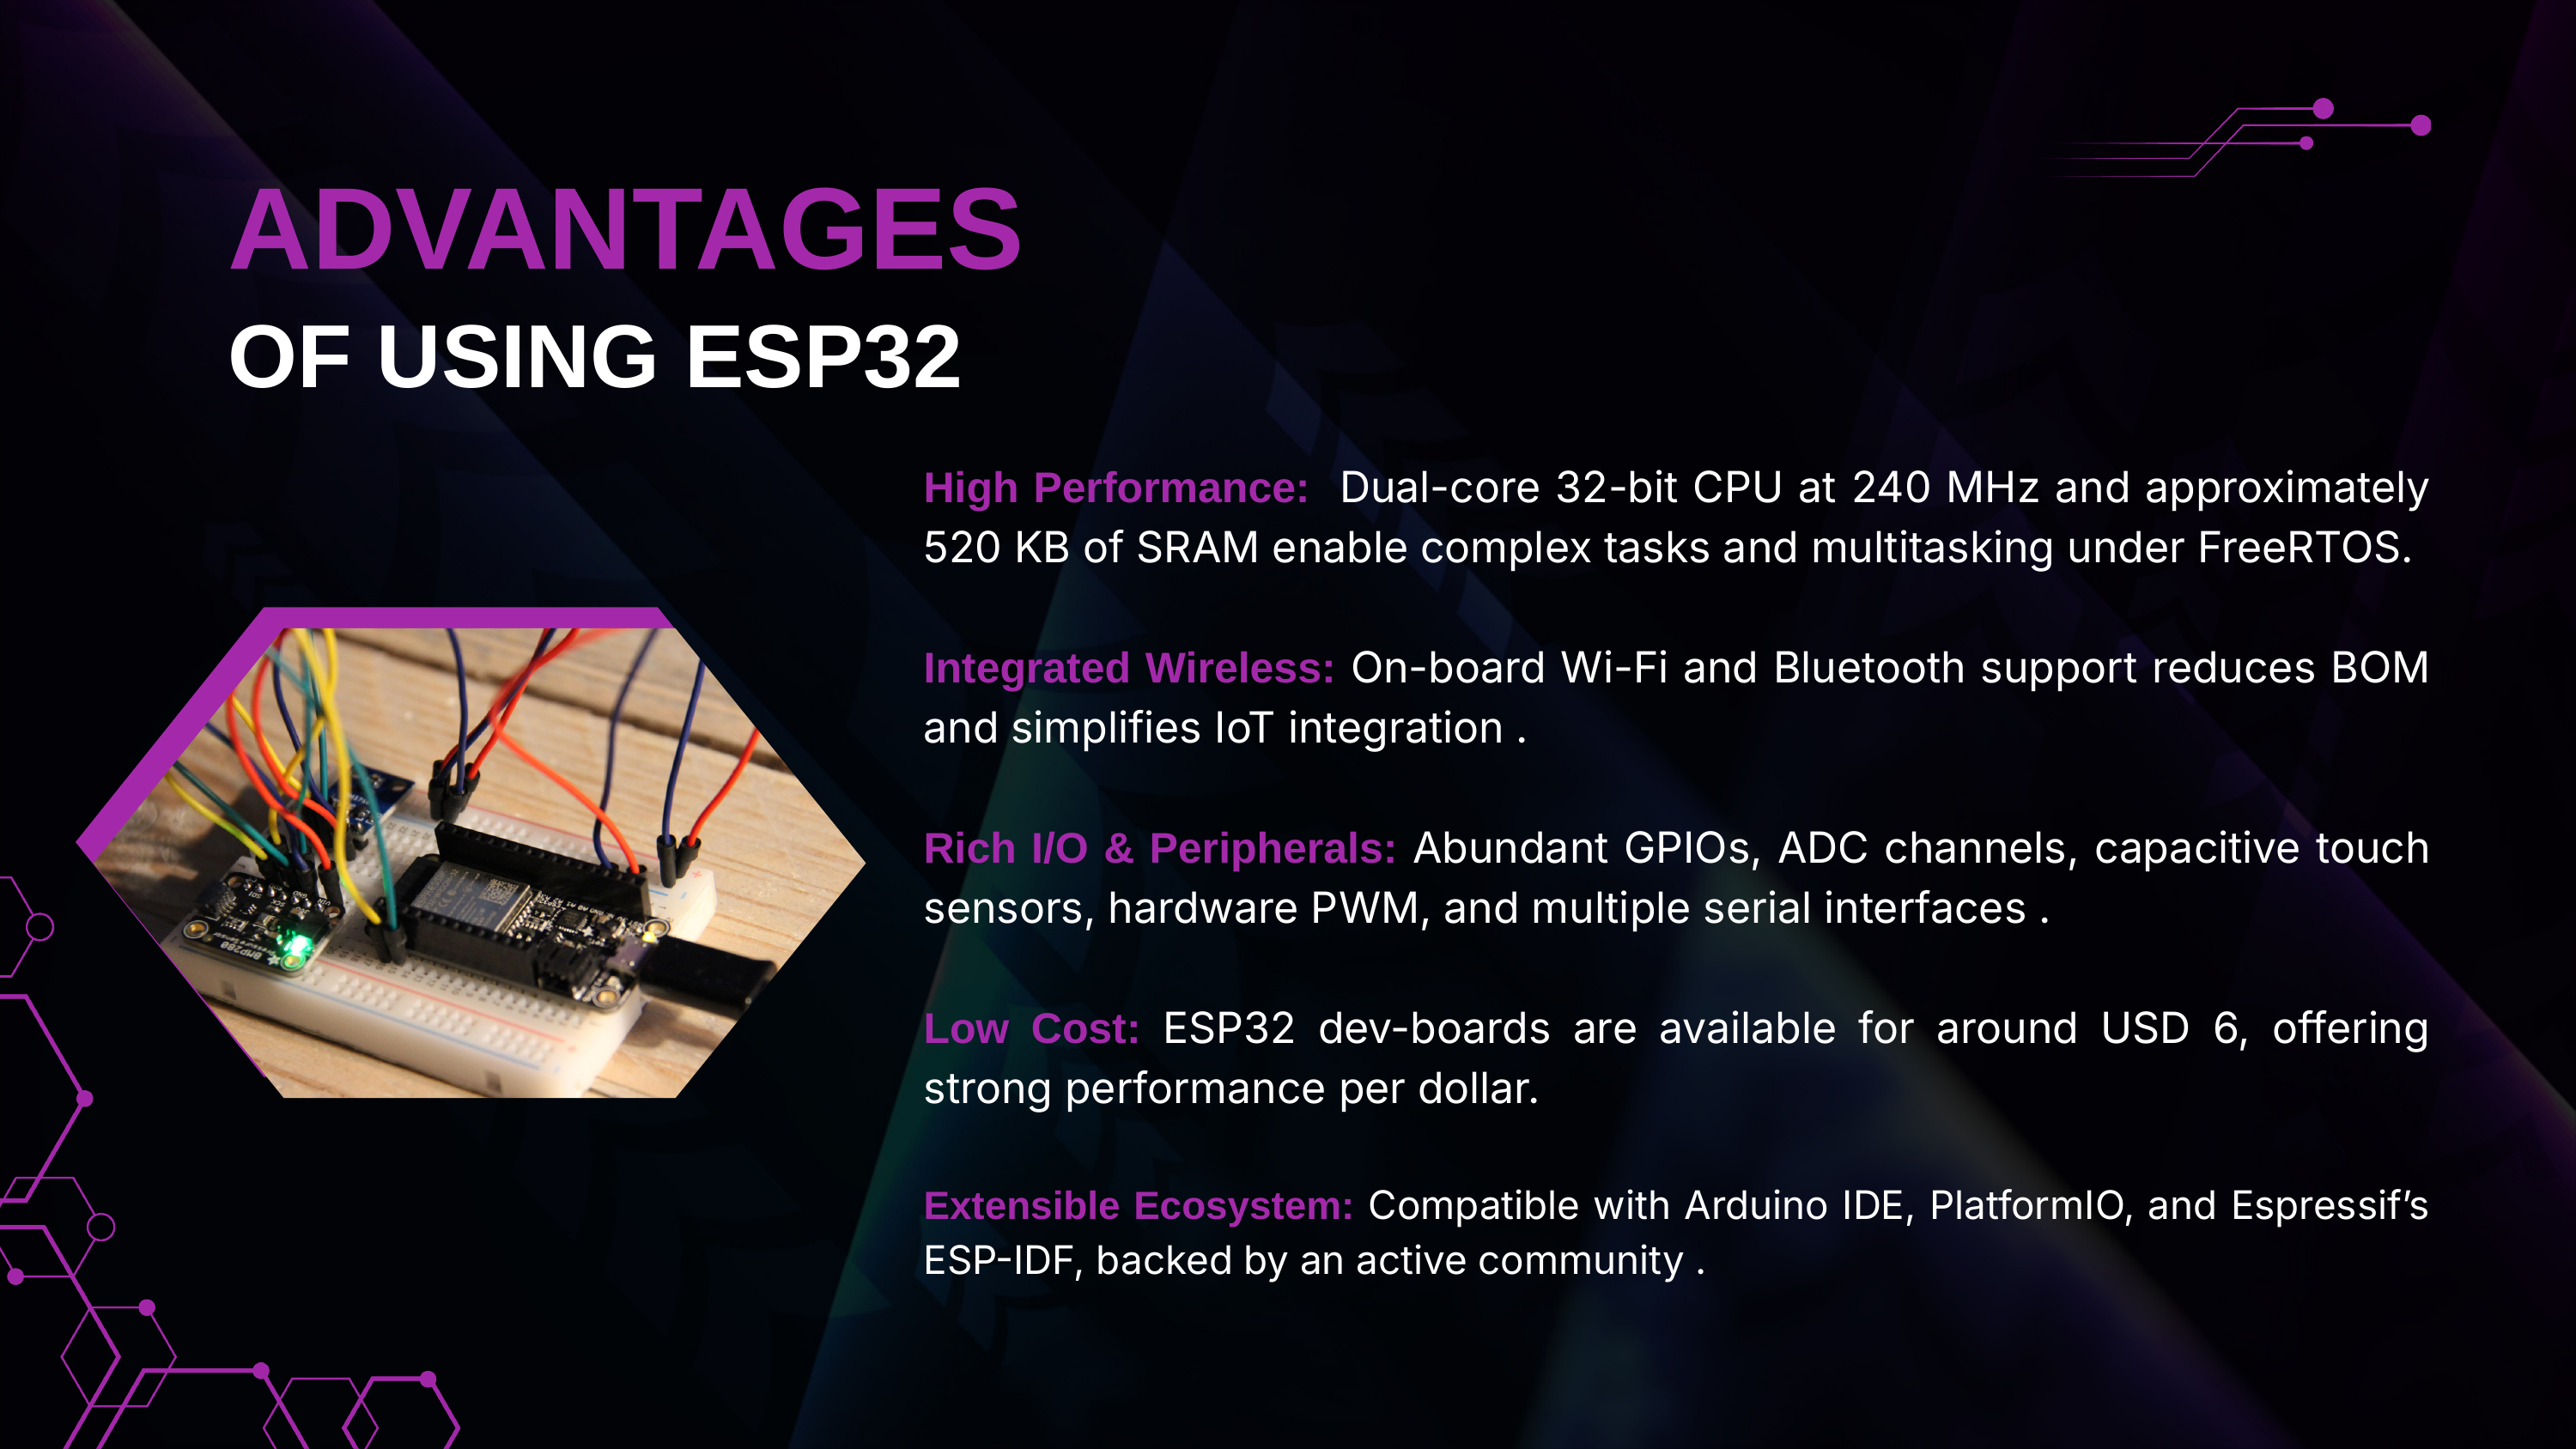

ADVANTAGES
OF USING ESP32
High Performance:  Dual-core 32-bit CPU at 240 MHz and approximately 520 KB of SRAM enable complex tasks and multitasking under FreeRTOS.

Integrated Wireless: On-board Wi-Fi and Bluetooth support reduces BOM and simplifies IoT integration .

Rich I/O & Peripherals: Abundant GPIOs, ADC channels, capacitive touch sensors, hardware PWM, and multiple serial interfaces .

Low Cost: ESP32 dev-boards are available for around USD 6, offering strong performance per dollar.

Extensible Ecosystem: Compatible with Arduino IDE, PlatformIO, and Espressif’s ESP-IDF, backed by an active community .